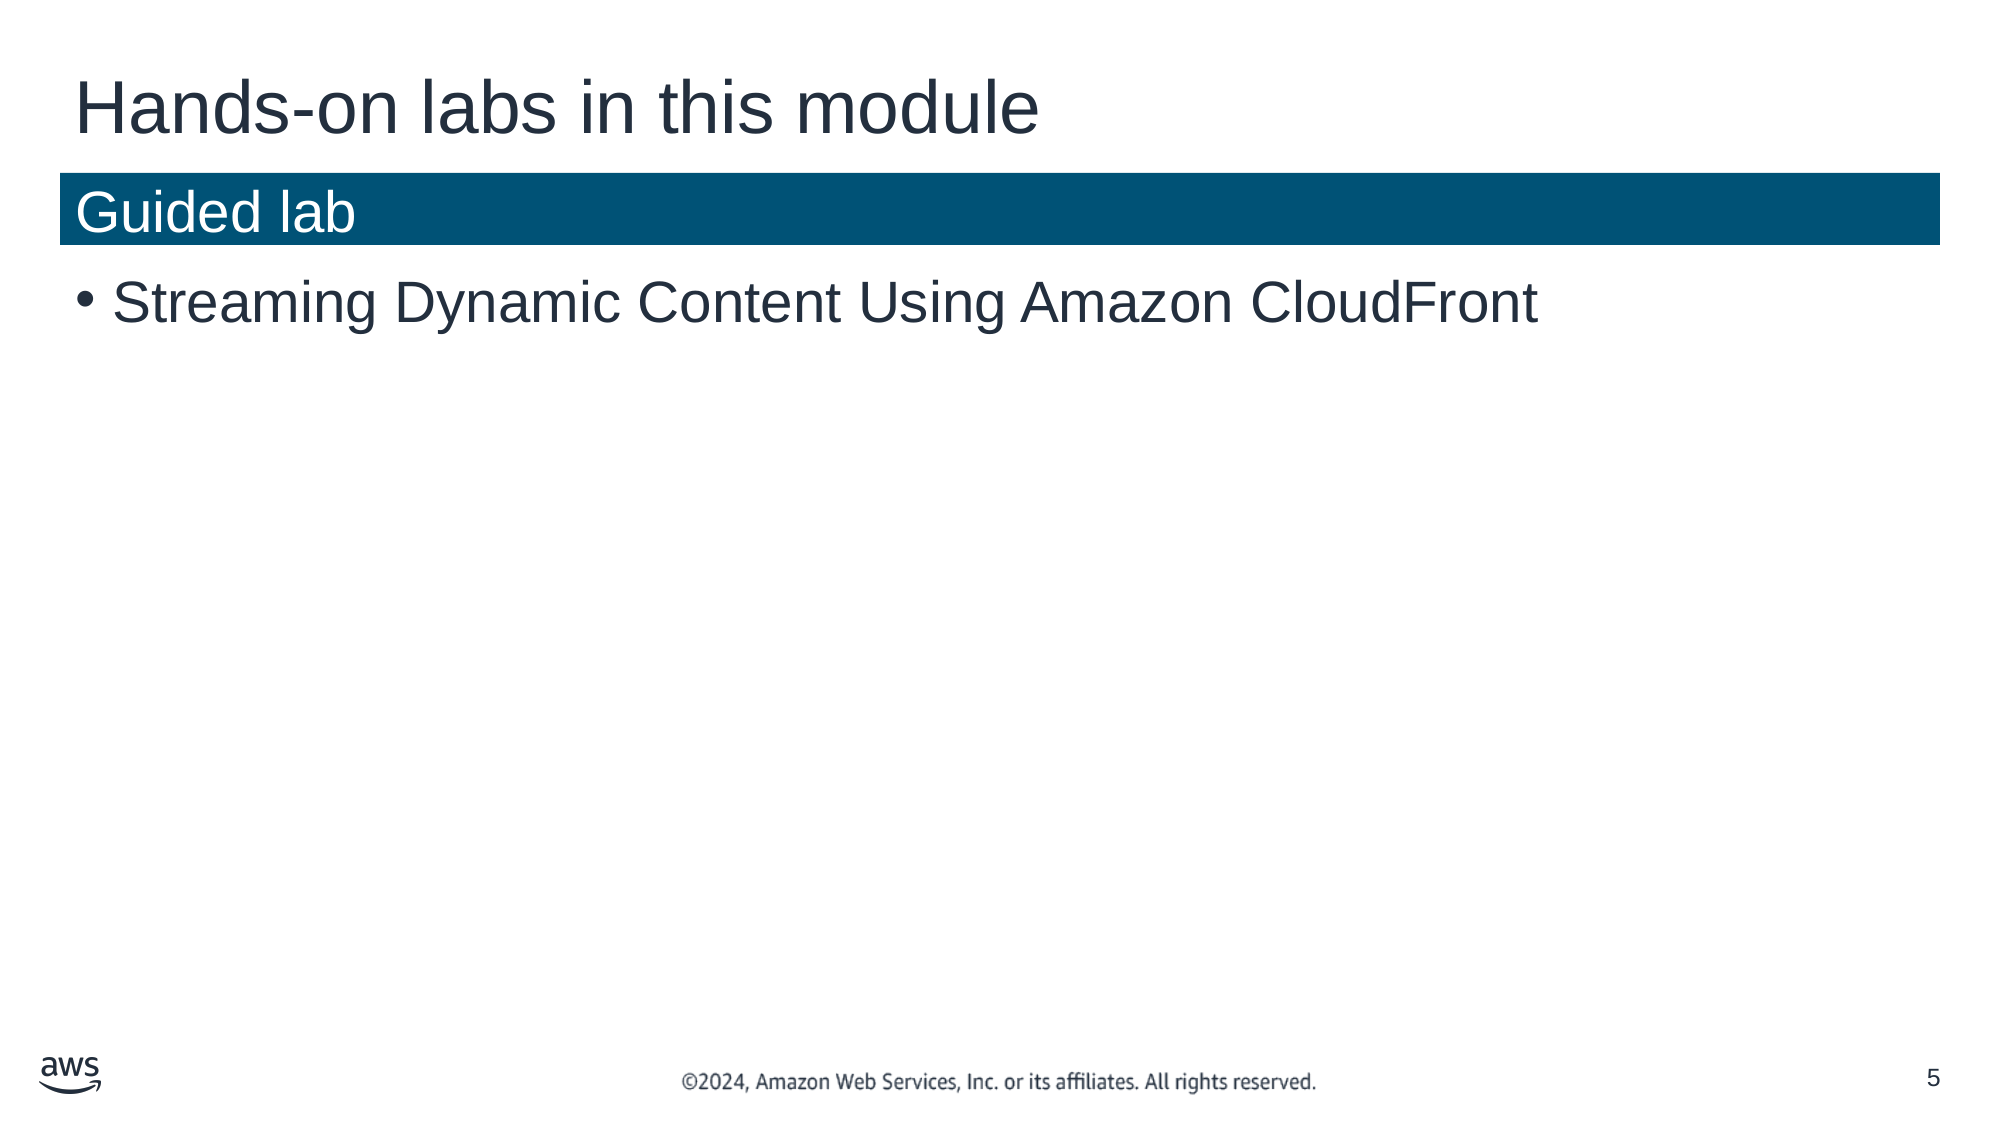

# Hands-on labs in this module
Guided lab
Streaming Dynamic Content Using Amazon CloudFront

5